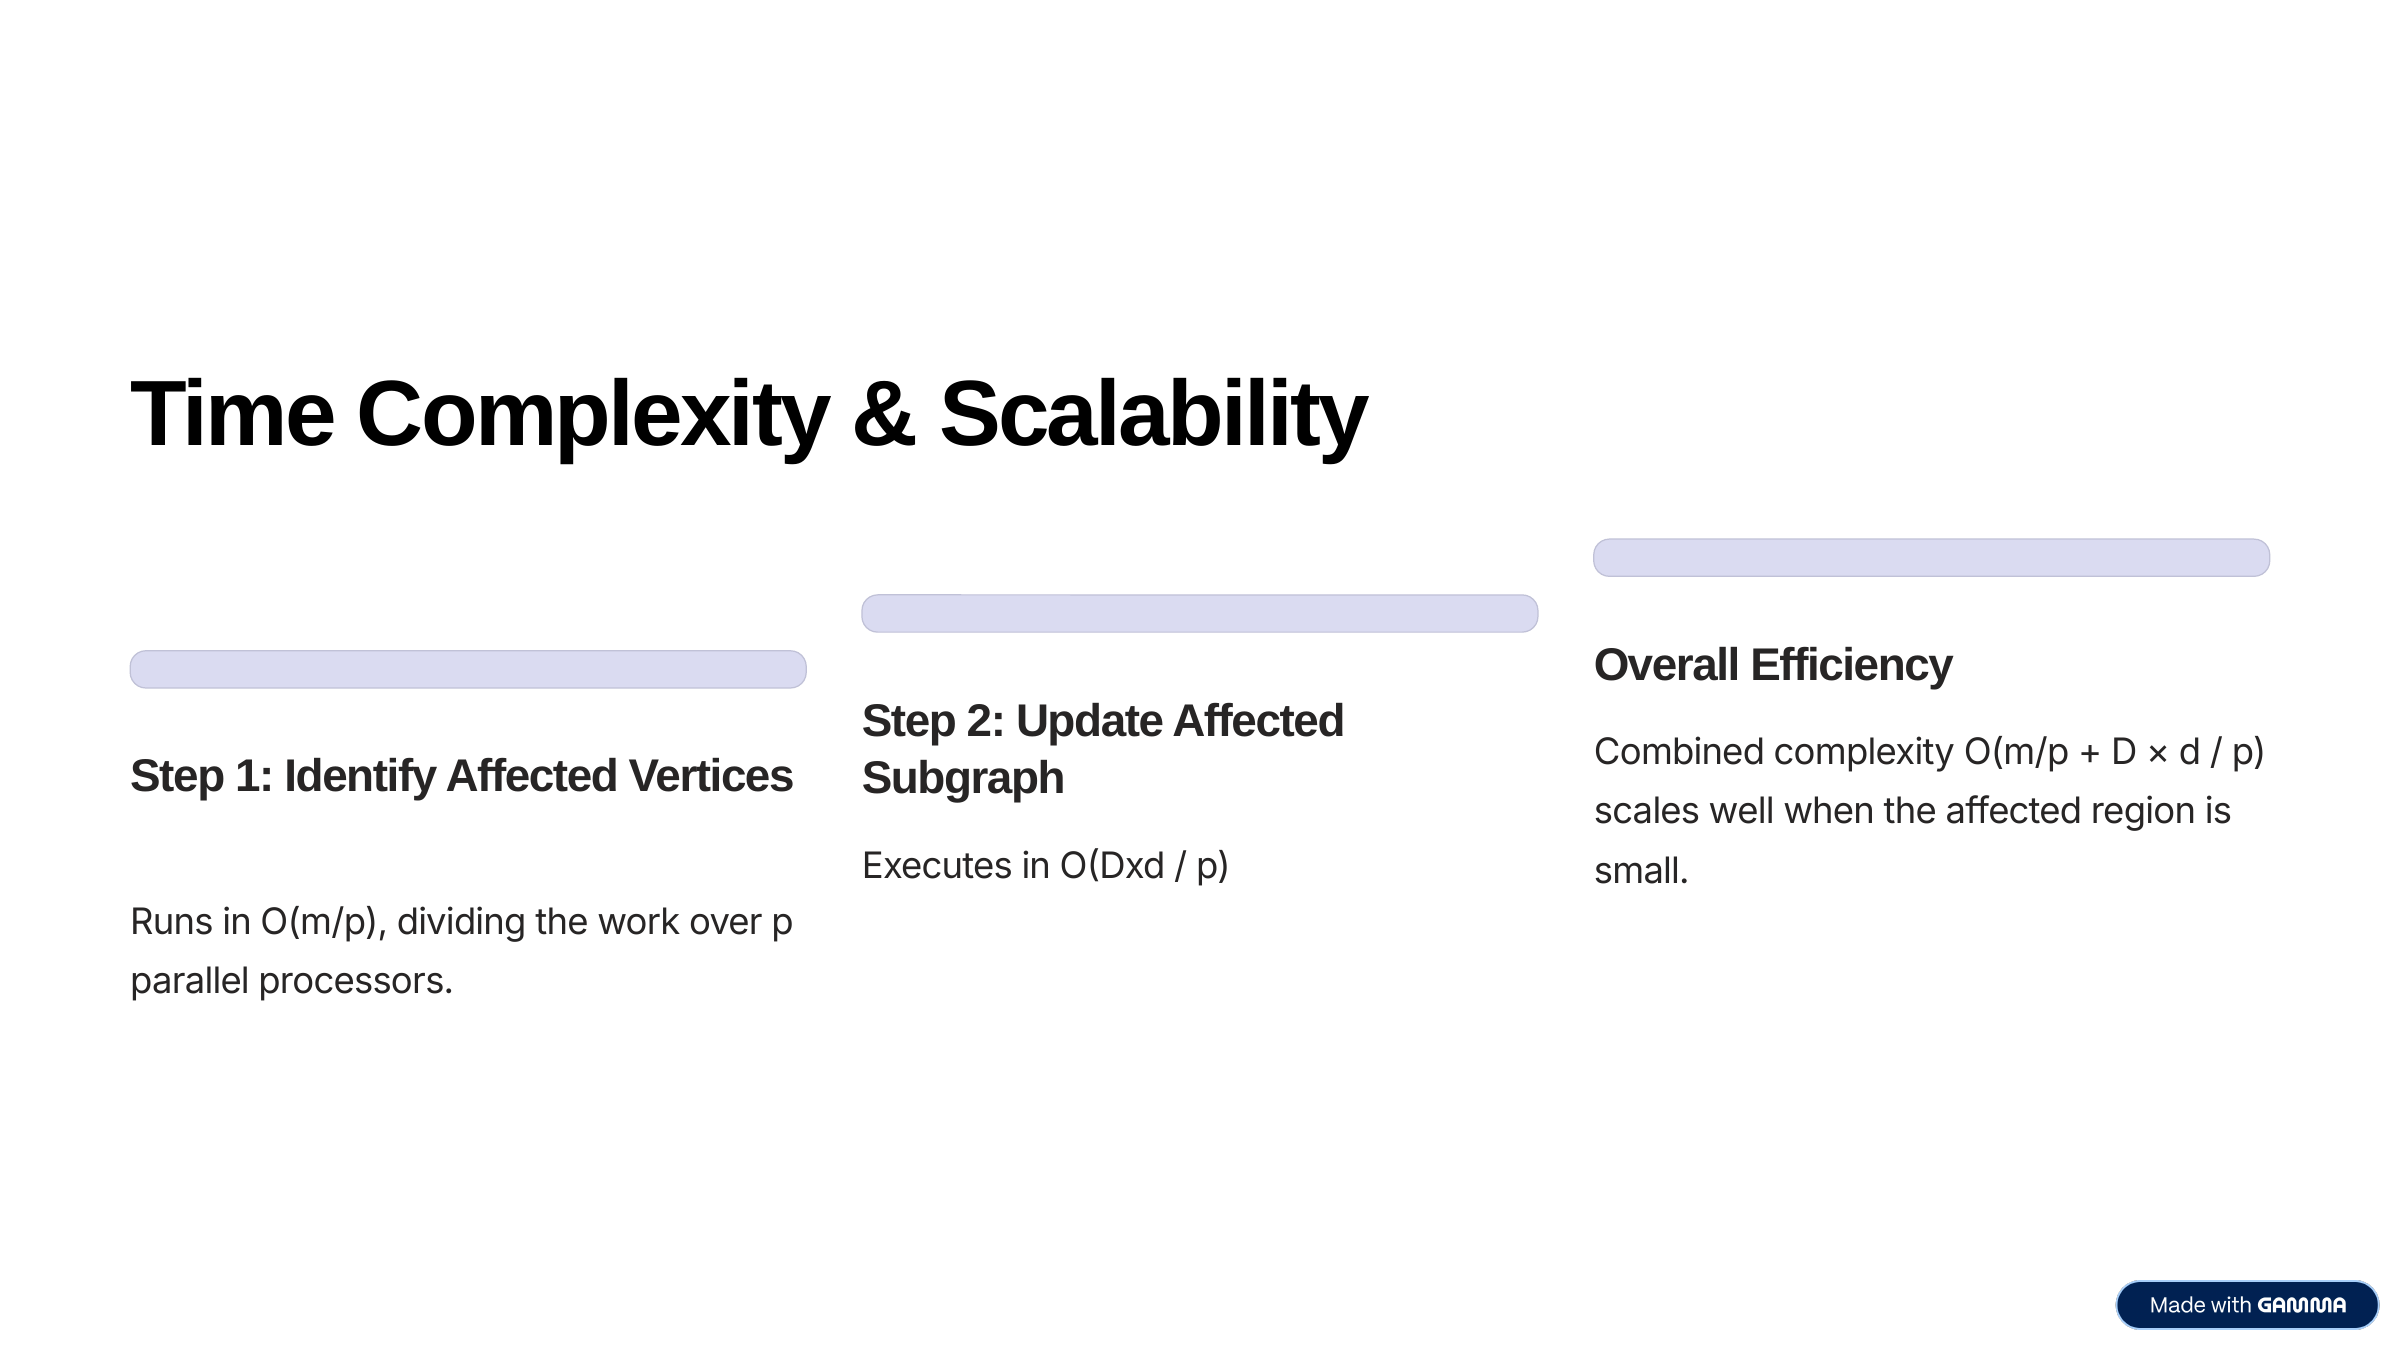

Time Complexity & Scalability

Overall Efficiency

Step 2: Update Affected Subgraph
Combined complexity O(m/p + D × d / p) scales well when the affected region is small.
Step 1: Identify Affected Vertices
Executes in O(Dxd / p)
Runs in O(m/p), dividing the work over p parallel processors.